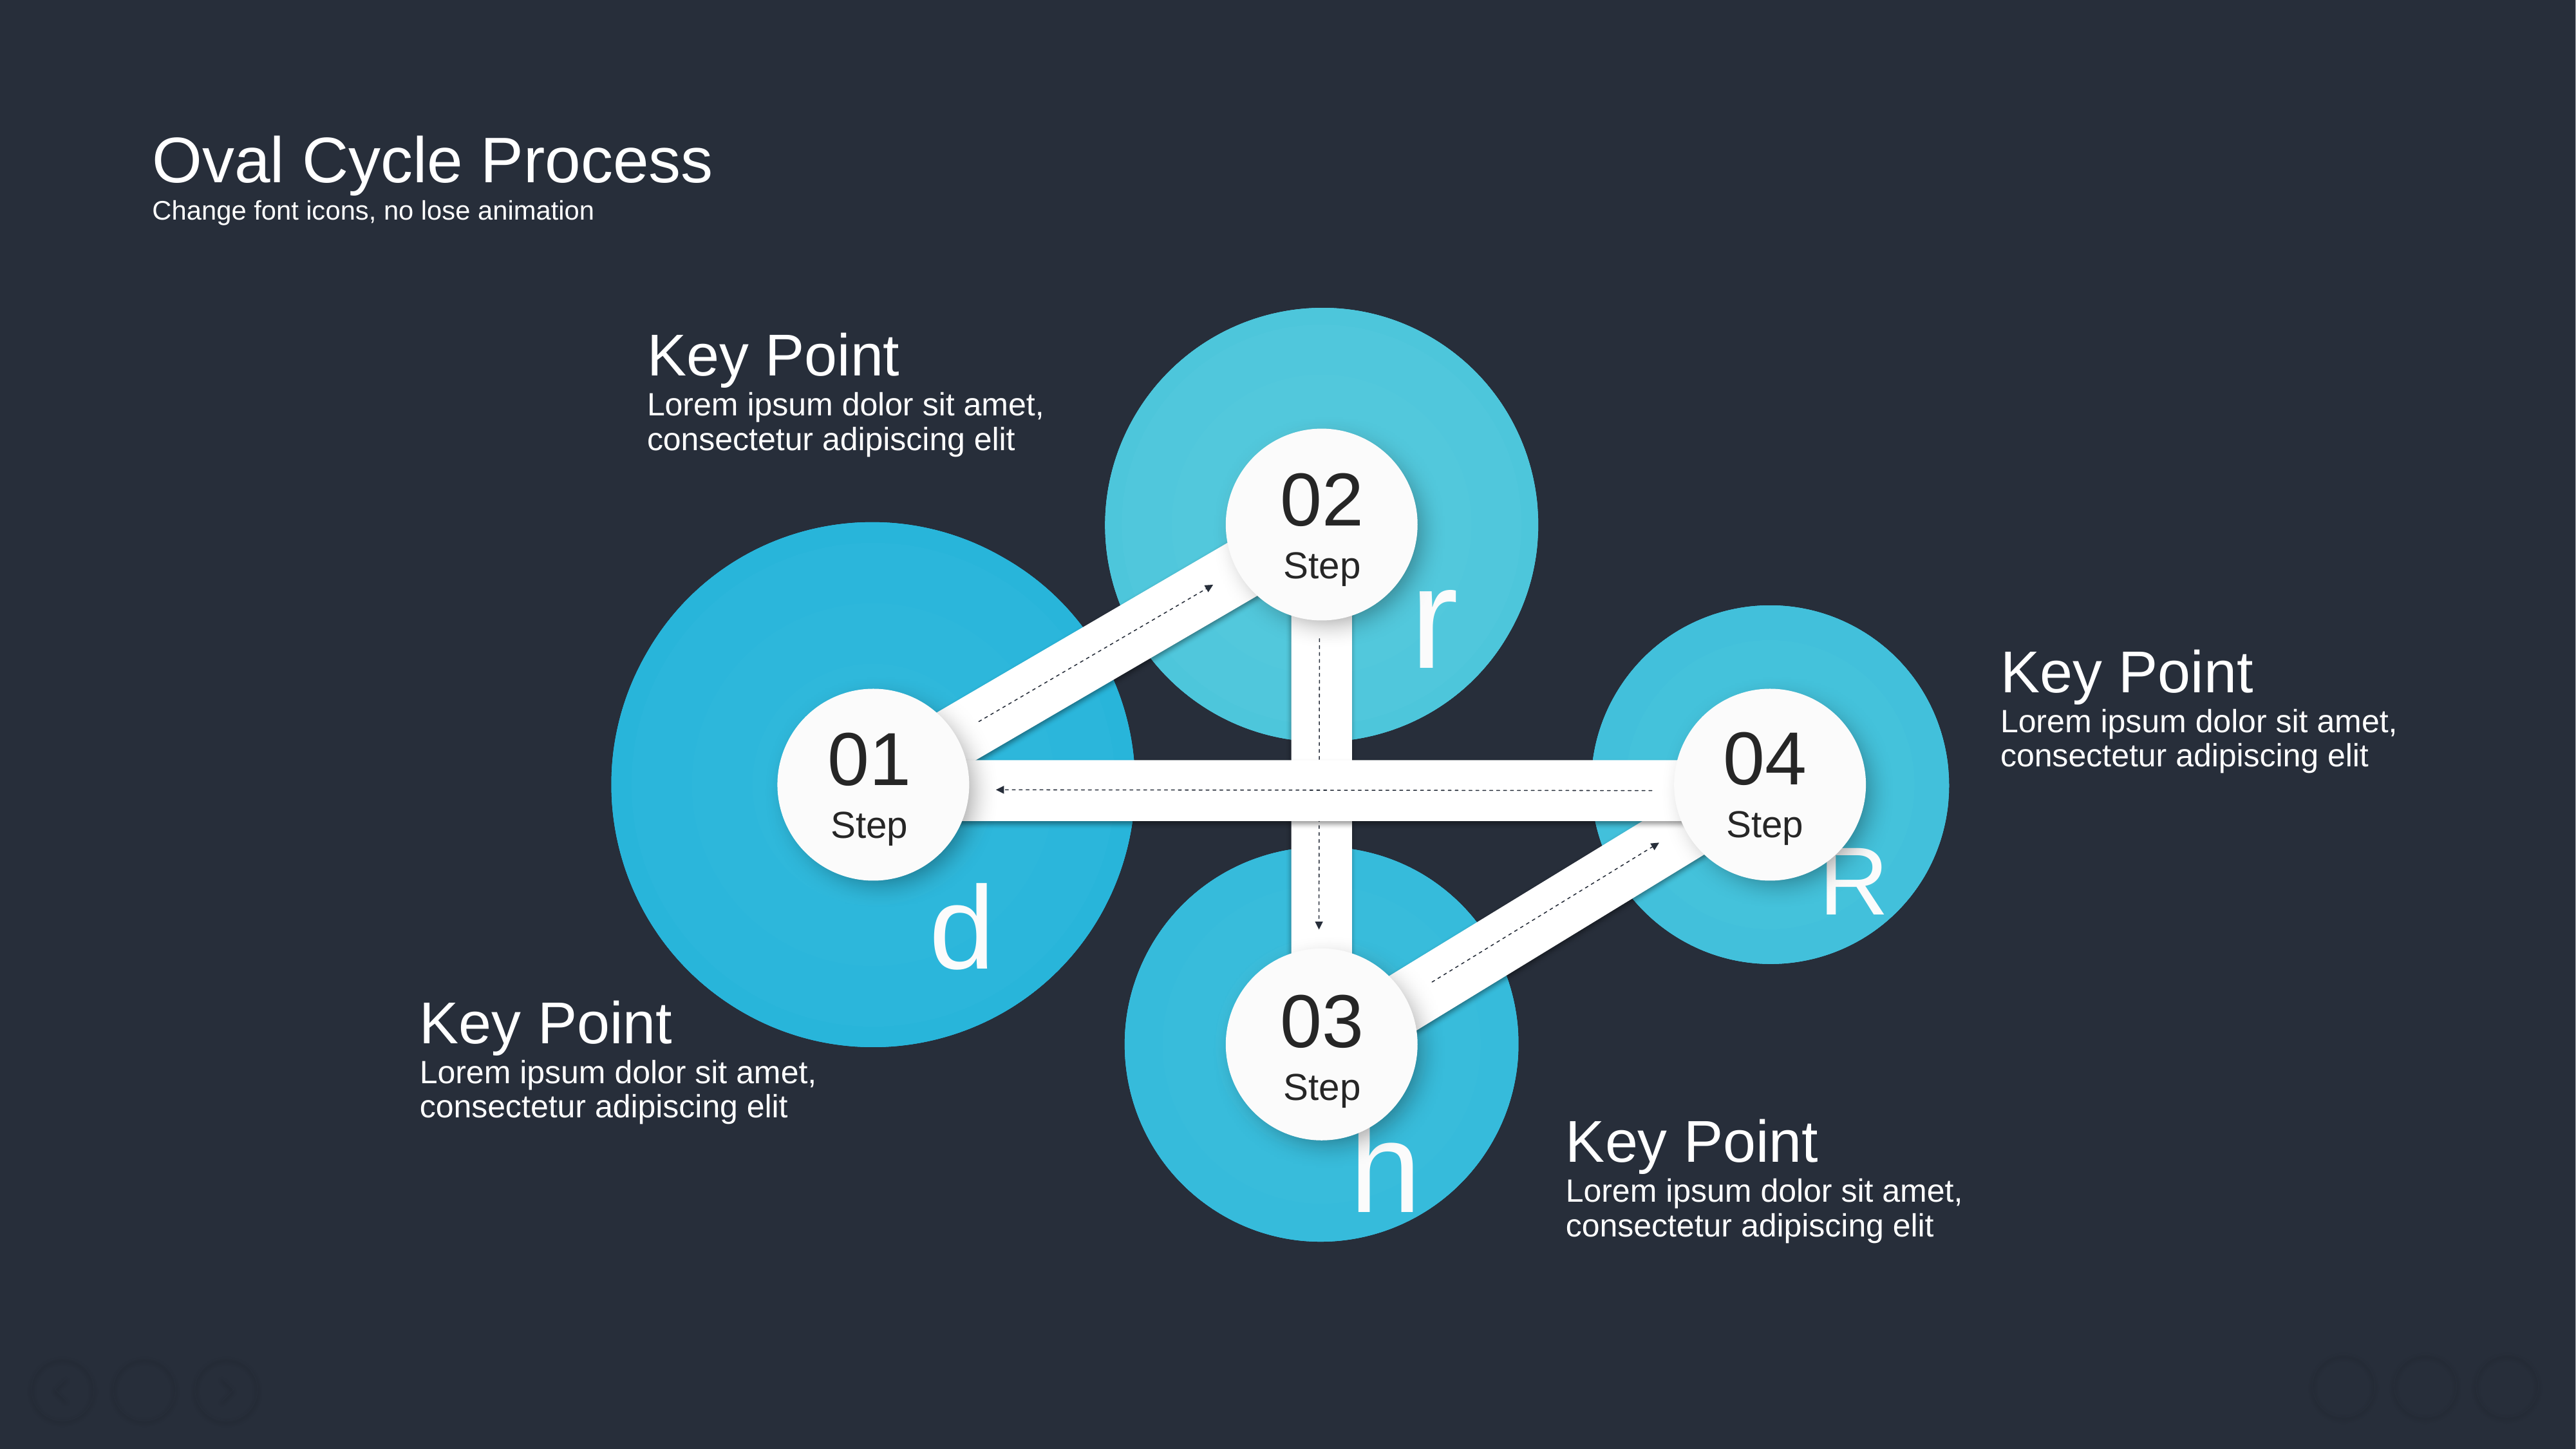

Oval Cycle Process
Change font icons, no lose animation

Key Point
Lorem ipsum dolor sit amet, consectetur adipiscing elit

02
Step

r

Key Point
Lorem ipsum dolor sit amet, consectetur adipiscing elit

04
Step
01
Step

R

d

03
Step
Key Point
Lorem ipsum dolor sit amet, consectetur adipiscing elit
h
Key Point
Lorem ipsum dolor sit amet, consectetur adipiscing elit